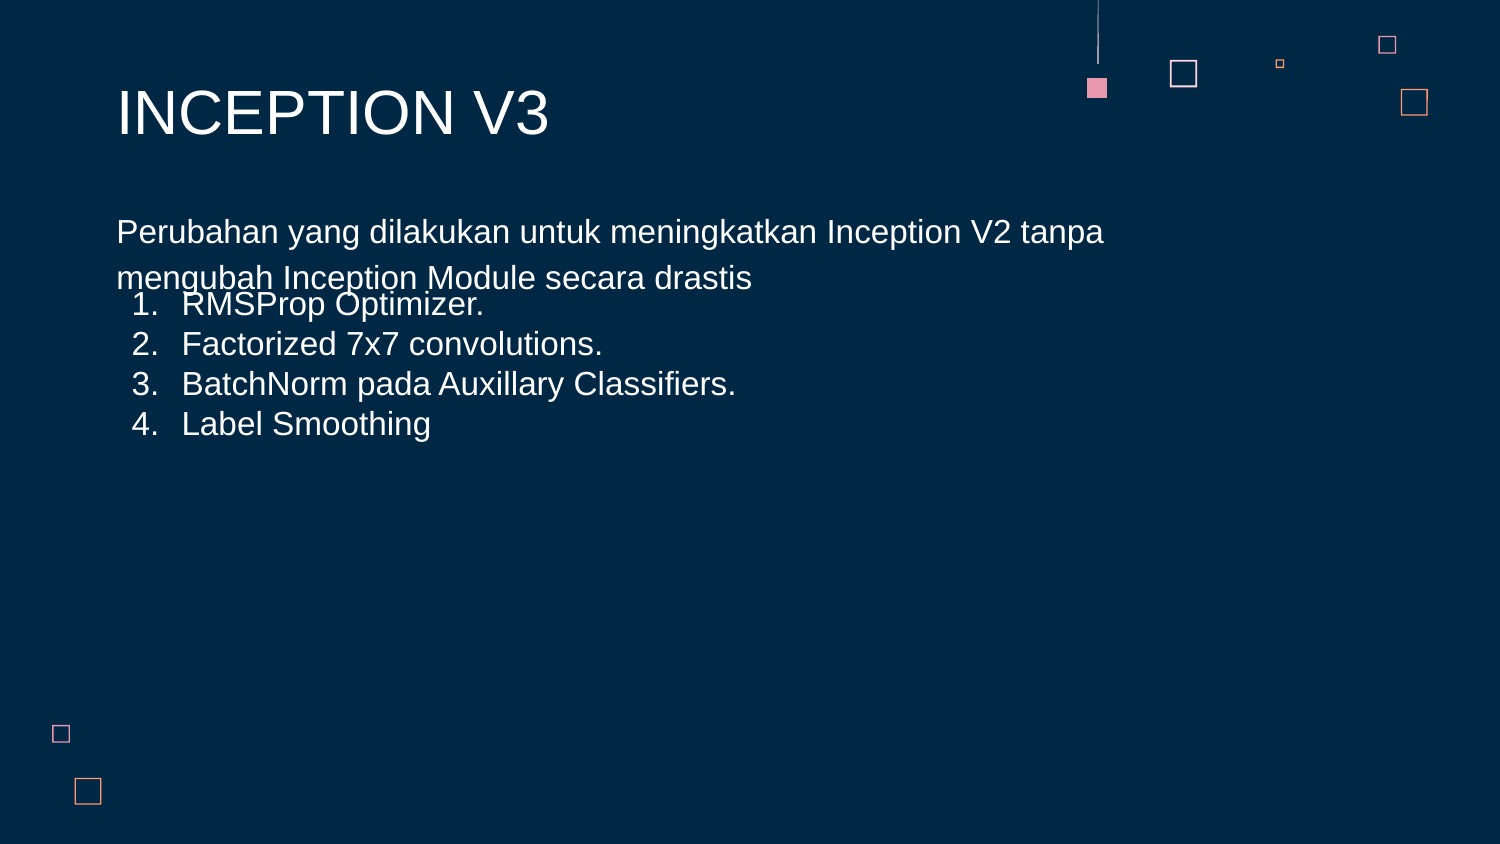

# INCEPTION V3
Perubahan yang dilakukan untuk meningkatkan Inception V2 tanpa mengubah Inception Module secara drastis
RMSProp Optimizer.
Factorized 7x7 convolutions.
BatchNorm pada Auxillary Classifiers.
Label Smoothing